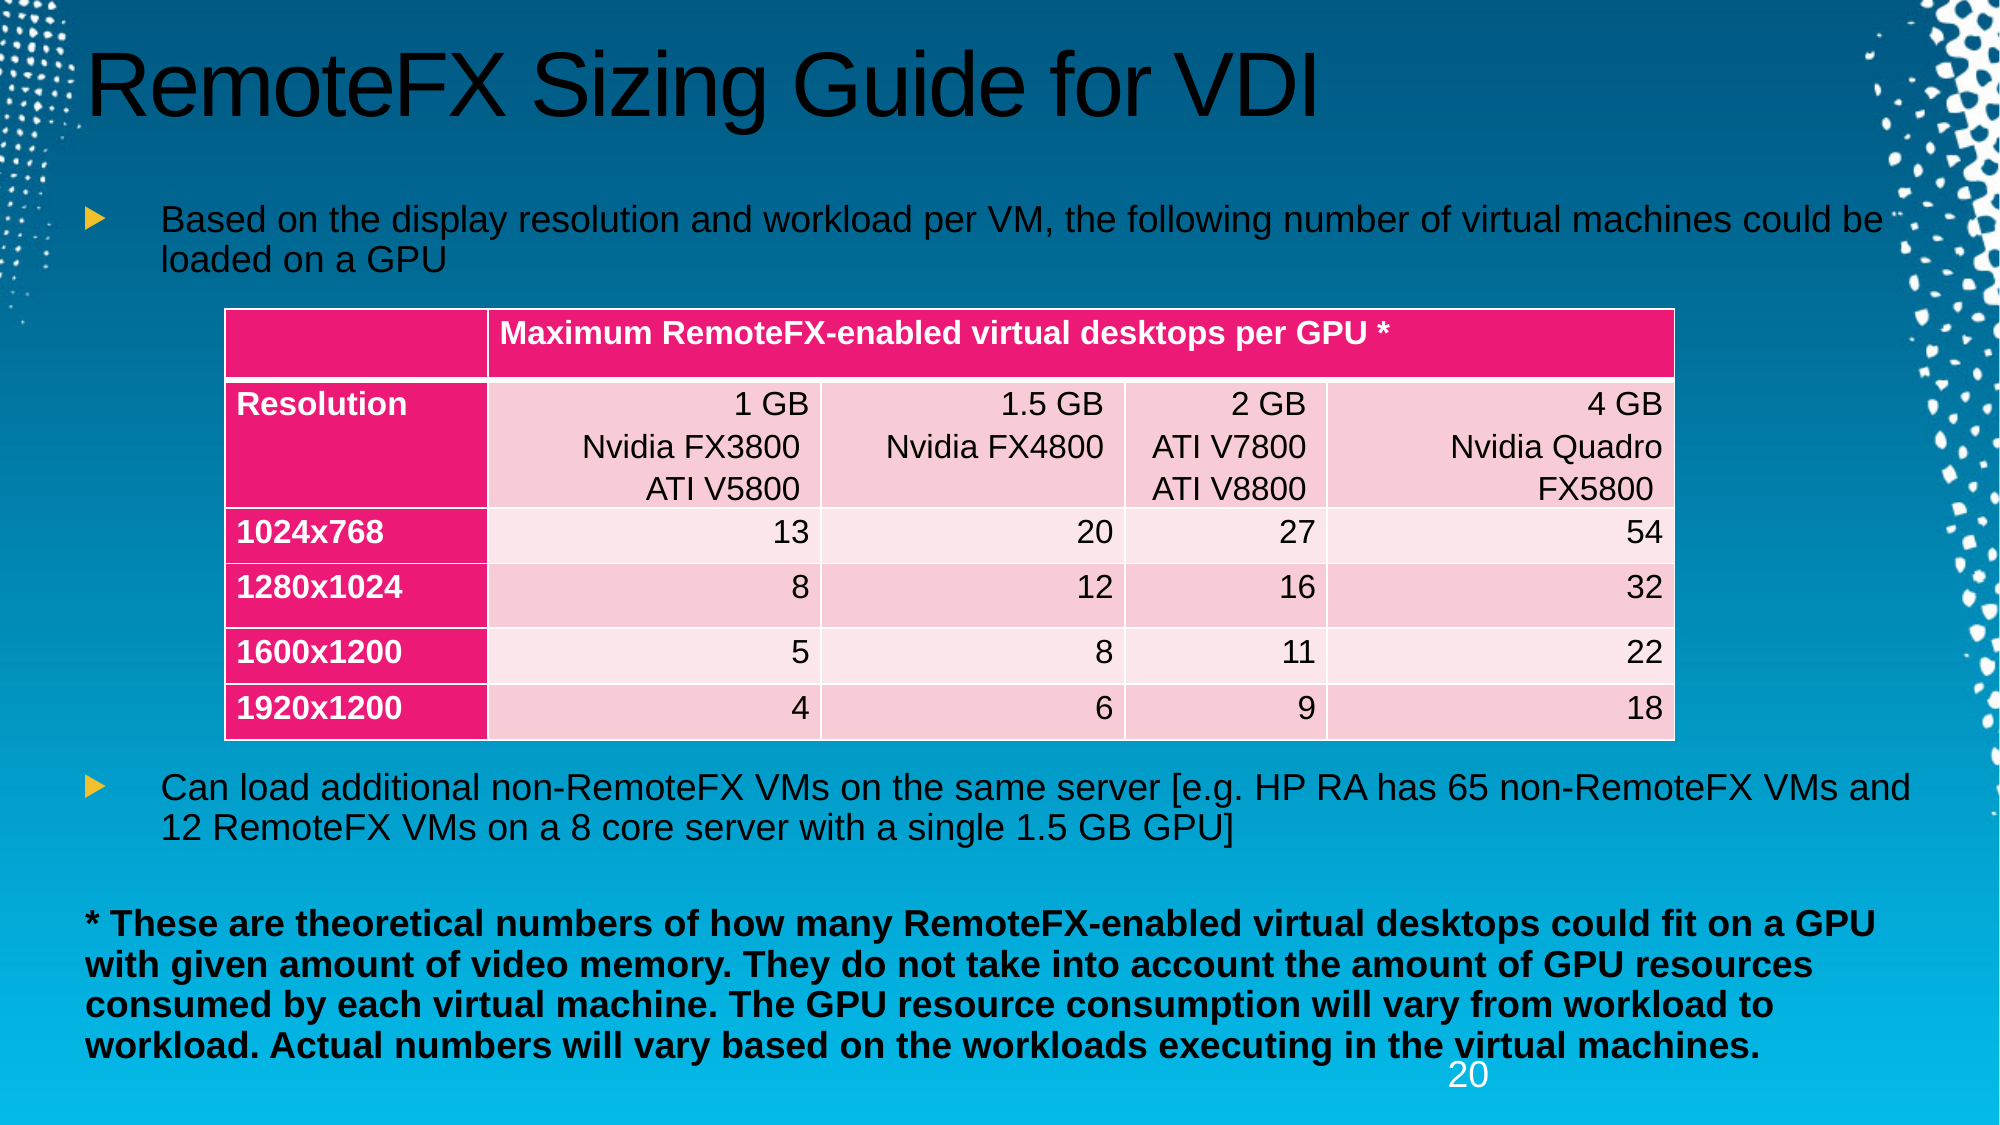

# RemoteFX Sizing Guide for VDI
Based on the display resolution and workload per VM, the following number of virtual machines could be loaded on a GPU

Can load additional non-RemoteFX VMs on the same server [e.g. HP RA has 65 non-RemoteFX VMs and 12 RemoteFX VMs on a 8 core server with a single 1.5 GB GPU]

* These are theoretical numbers of how many RemoteFX-enabled virtual desktops could fit on a GPU with given amount of video memory. They do not take into account the amount of GPU resources consumed by each virtual machine. The GPU resource consumption will vary from workload to workload. Actual numbers will vary based on the workloads executing in the virtual machines.
|  | Maximum RemoteFX-enabled virtual desktops per GPU \* |  |  |  |
| --- | --- | --- | --- | --- |
| Resolution | 1 GB Nvidia FX3800 ATI V5800 | 1.5 GB Nvidia FX4800 | 2 GB ATI V7800 ATI V8800 | 4 GB Nvidia Quadro FX5800 |
| 1024x768 | 13 | 20 | 27 | 54 |
| 1280x1024 | 8 | 12 | 16 | 32 |
| 1600x1200 | 5 | 8 | 11 | 22 |
| 1920x1200 | 4 | 6 | 9 | 18 |
20